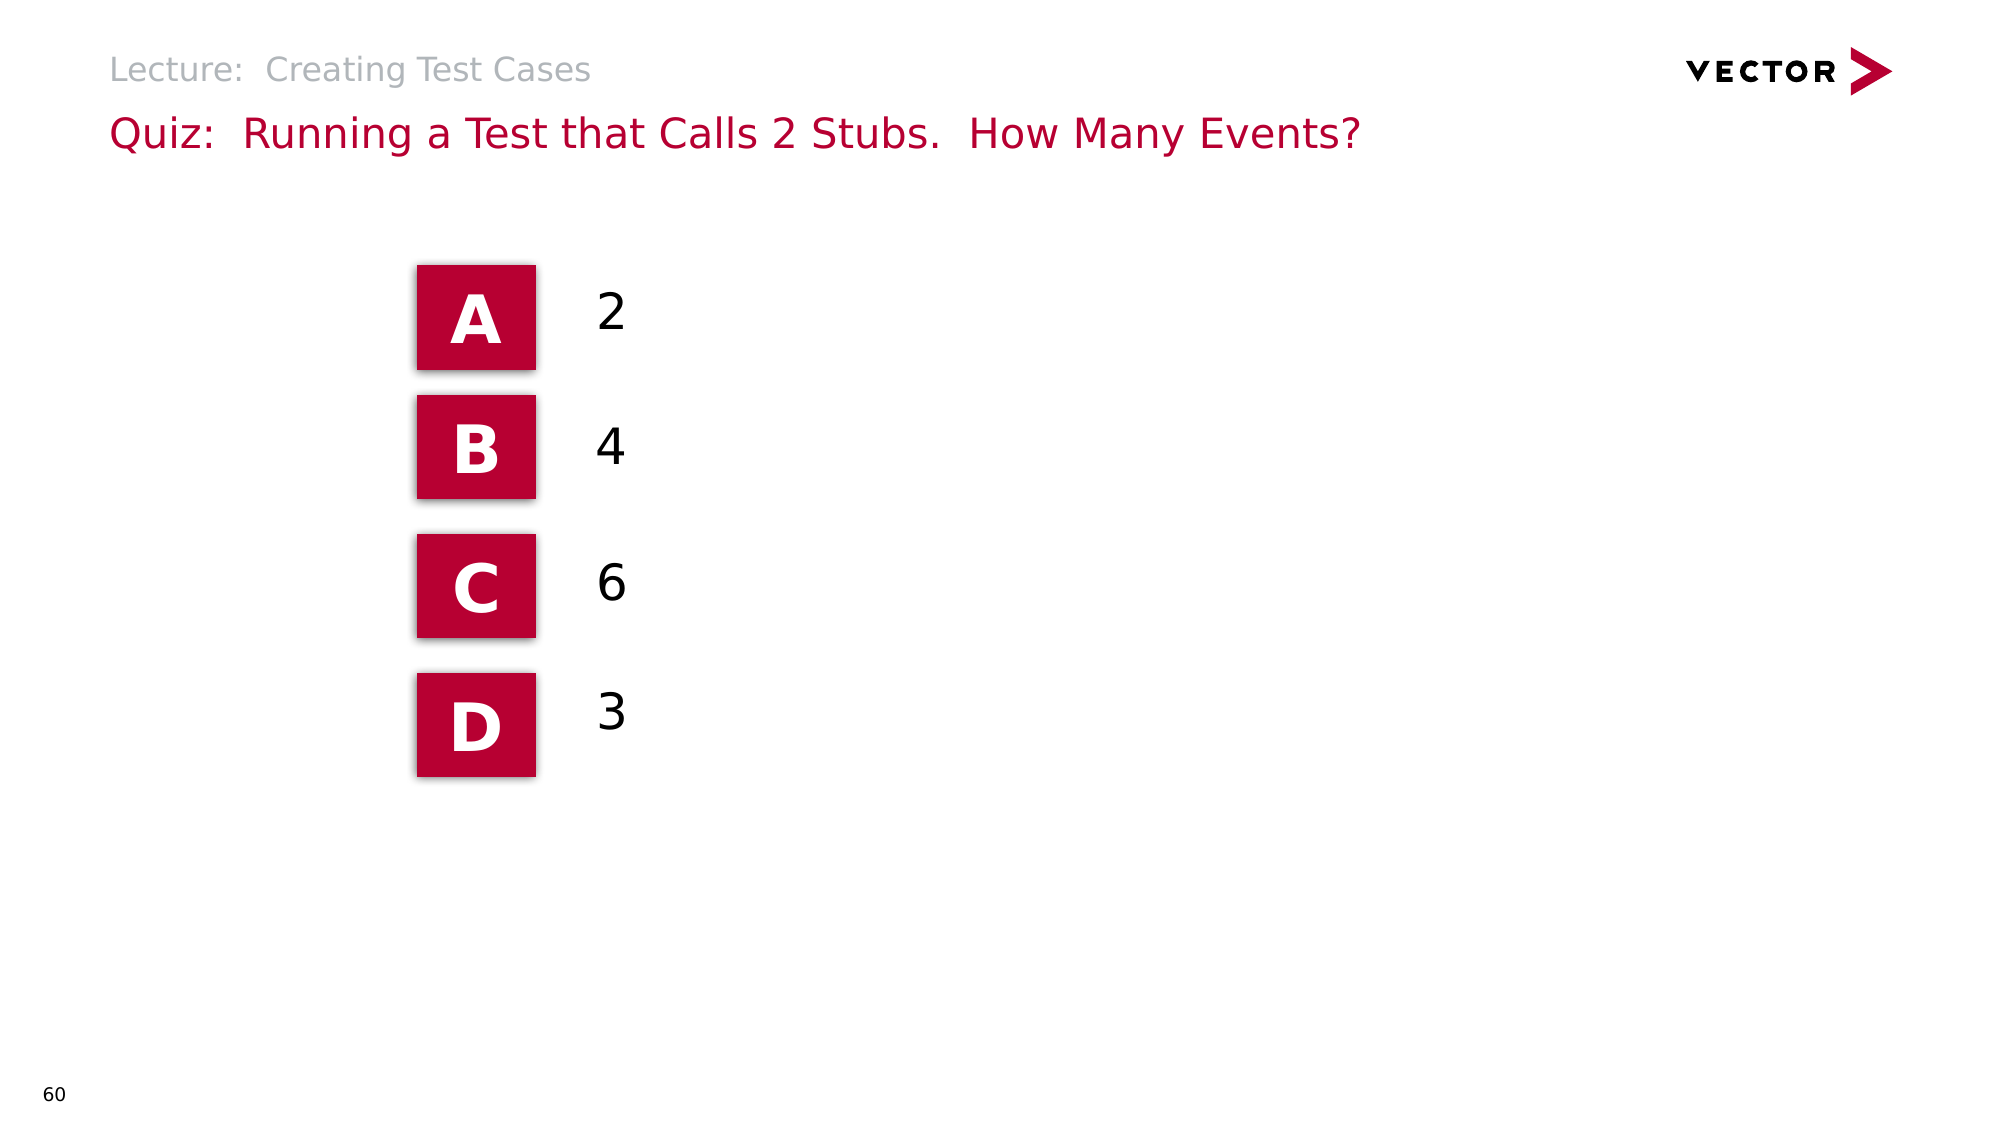

# Lecture:  Creating Test Cases
Quiz:  Running a Test that Calls 2 Stubs.  How Many Events?
A
2
B
4
C
6
D
3